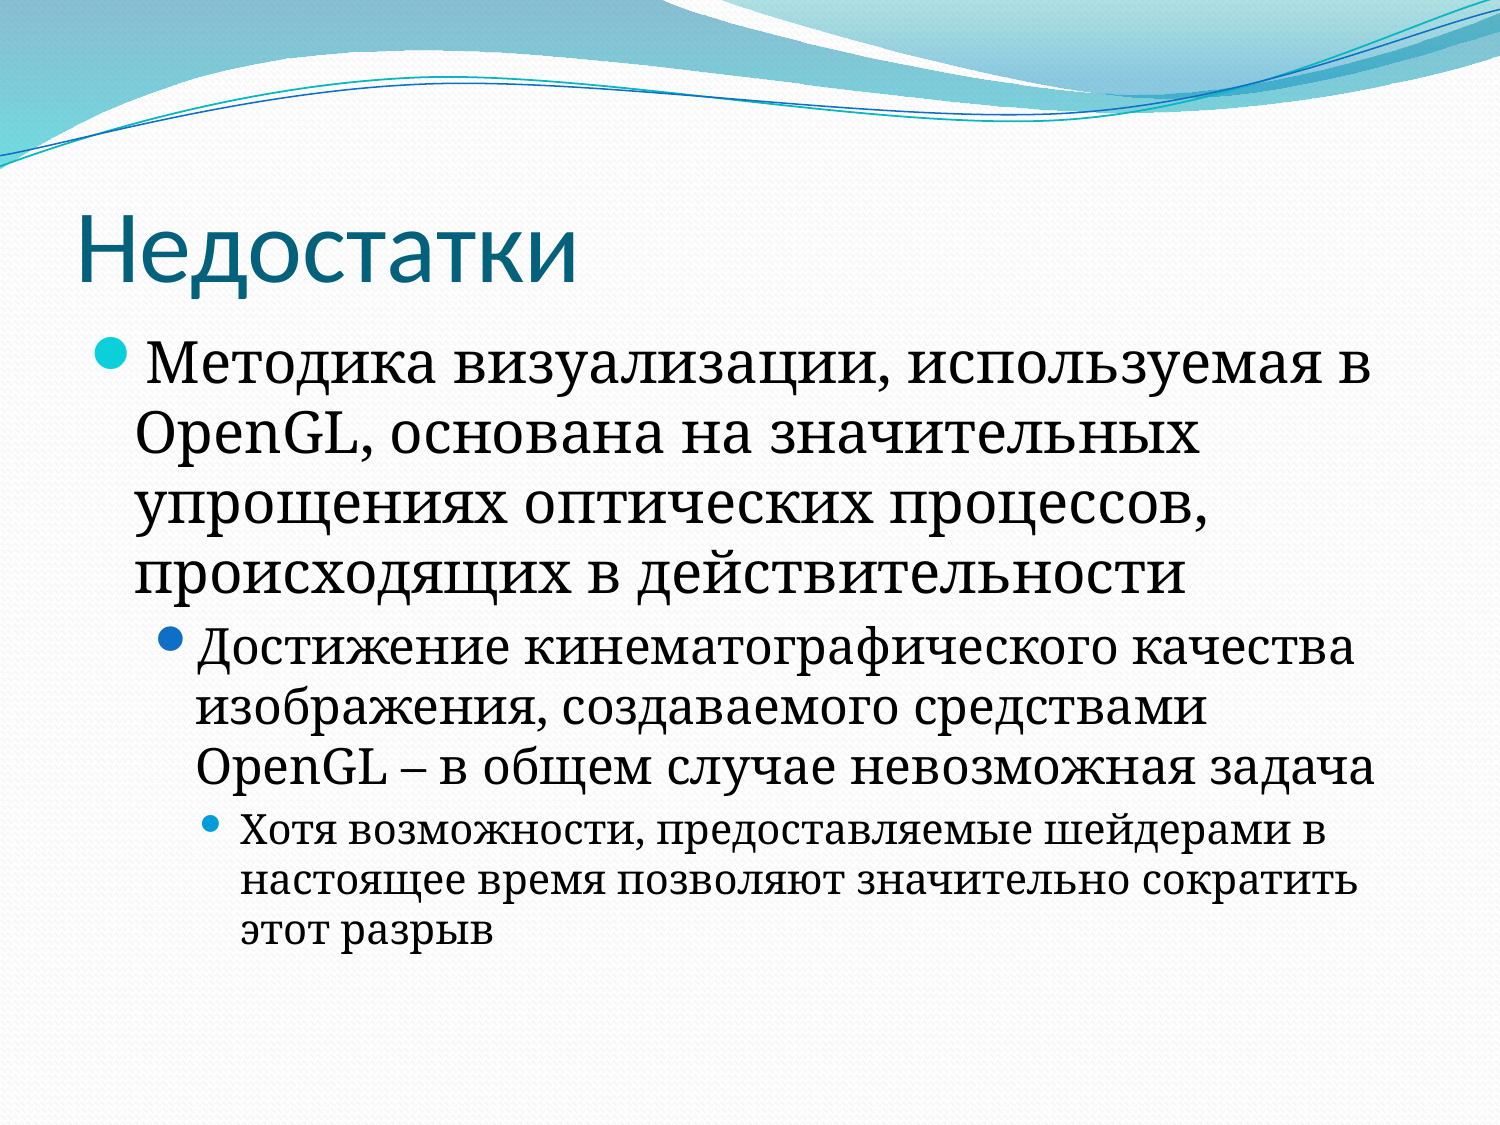

# Недостатки
Методика визуализации, используемая в OpenGL, основана на значительных упрощениях оптических процессов, происходящих в действительности
Достижение кинематографического качества изображения, создаваемого средствами OpenGL – в общем случае невозможная задача
Хотя возможности, предоставляемые шейдерами в настоящее время позволяют значительно сократить этот разрыв